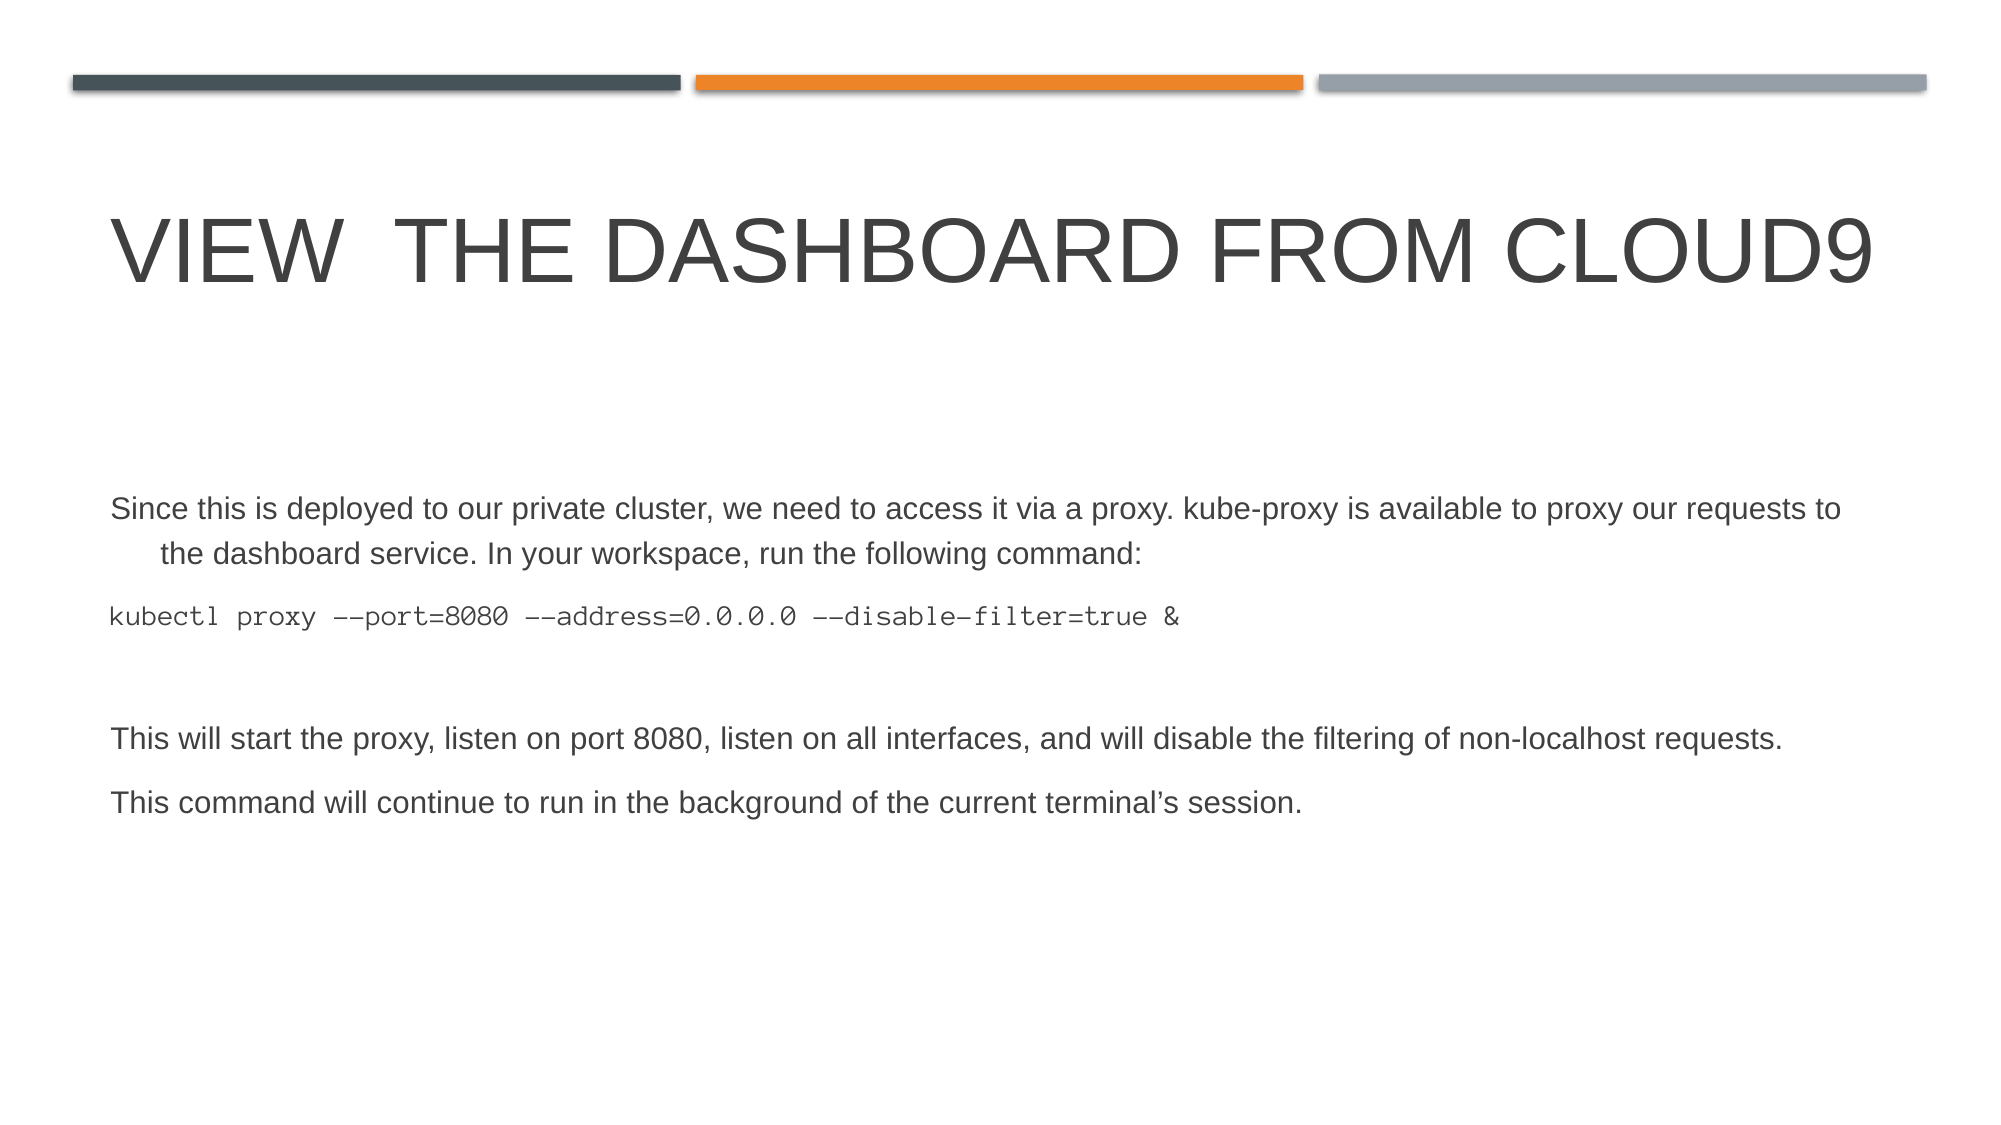

# View  the Dashboard from cloud9
Since this is deployed to our private cluster, we need to access it via a proxy. kube-proxy is available to proxy our requests to the dashboard service. In your workspace, run the following command:
kubectl proxy --port=8080 --address=0.0.0.0 --disable-filter=true &

This will start the proxy, listen on port 8080, listen on all interfaces, and will disable the filtering of non-localhost requests.
This command will continue to run in the background of the current terminal’s session.